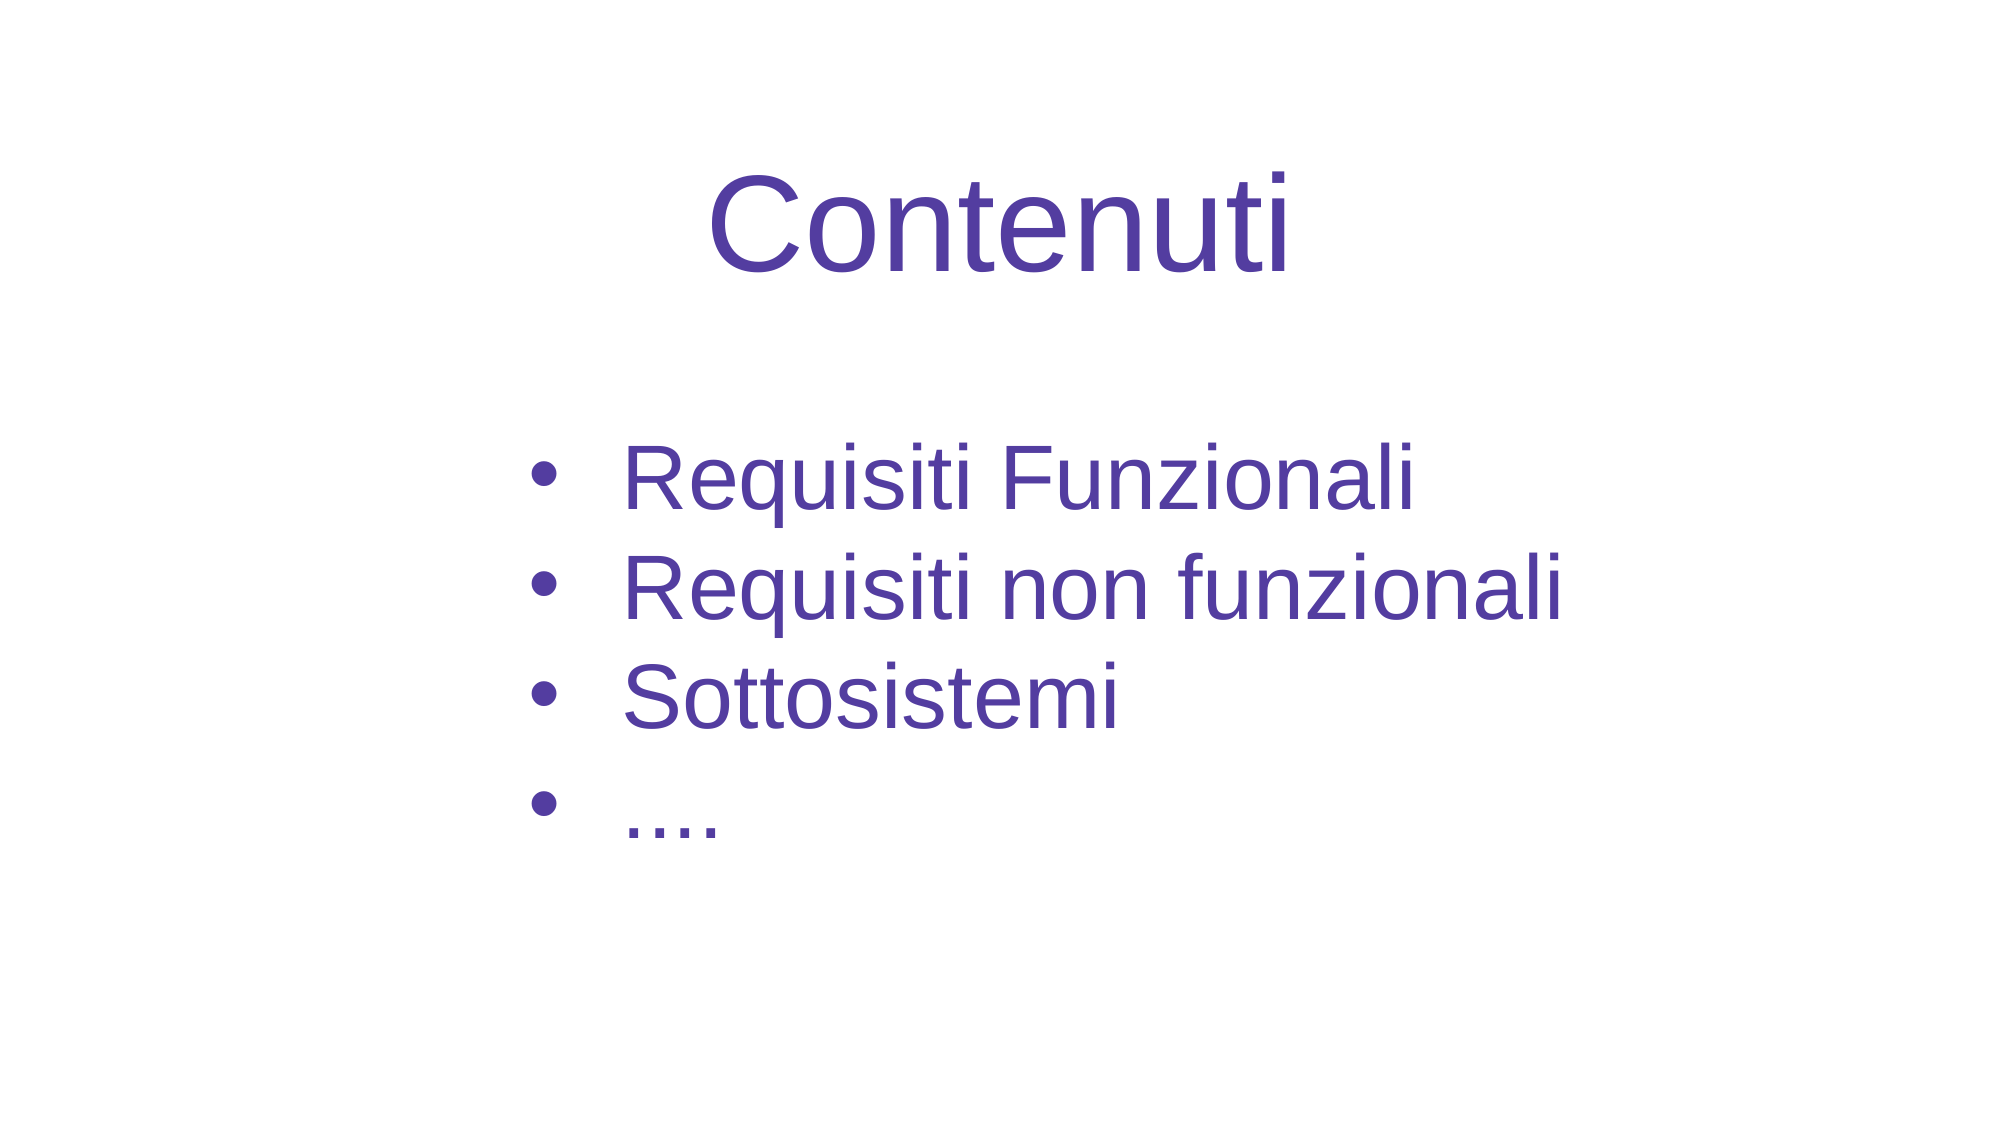

Contenuti
Requisiti Funzionali
Requisiti non funzionali
Sottosistemi
....